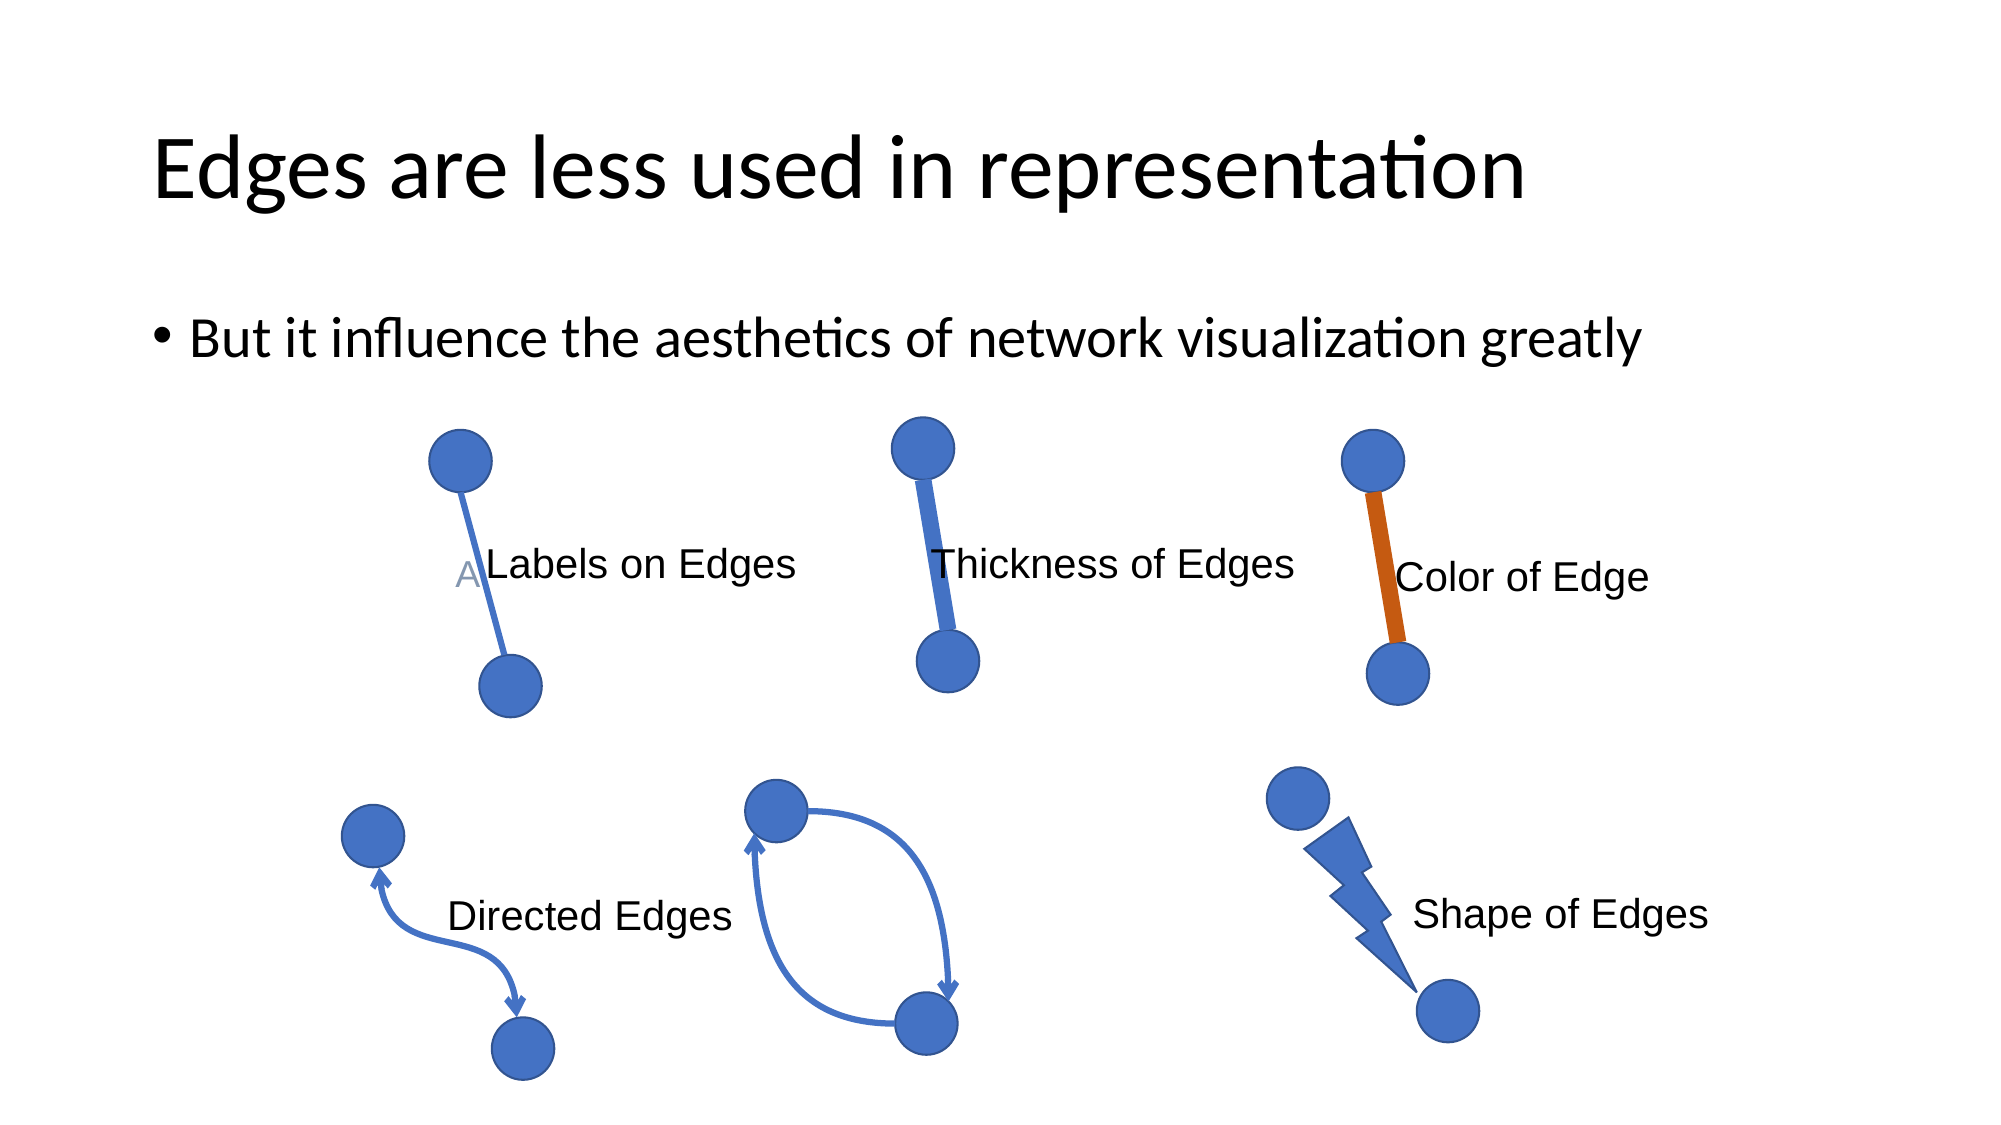

# Edges are less used in representation
But it influence the aesthetics of network visualization greatly

Labels on Edges
Thickness of Edges
A
Color of Edge

Shape of Edges
Directed Edges